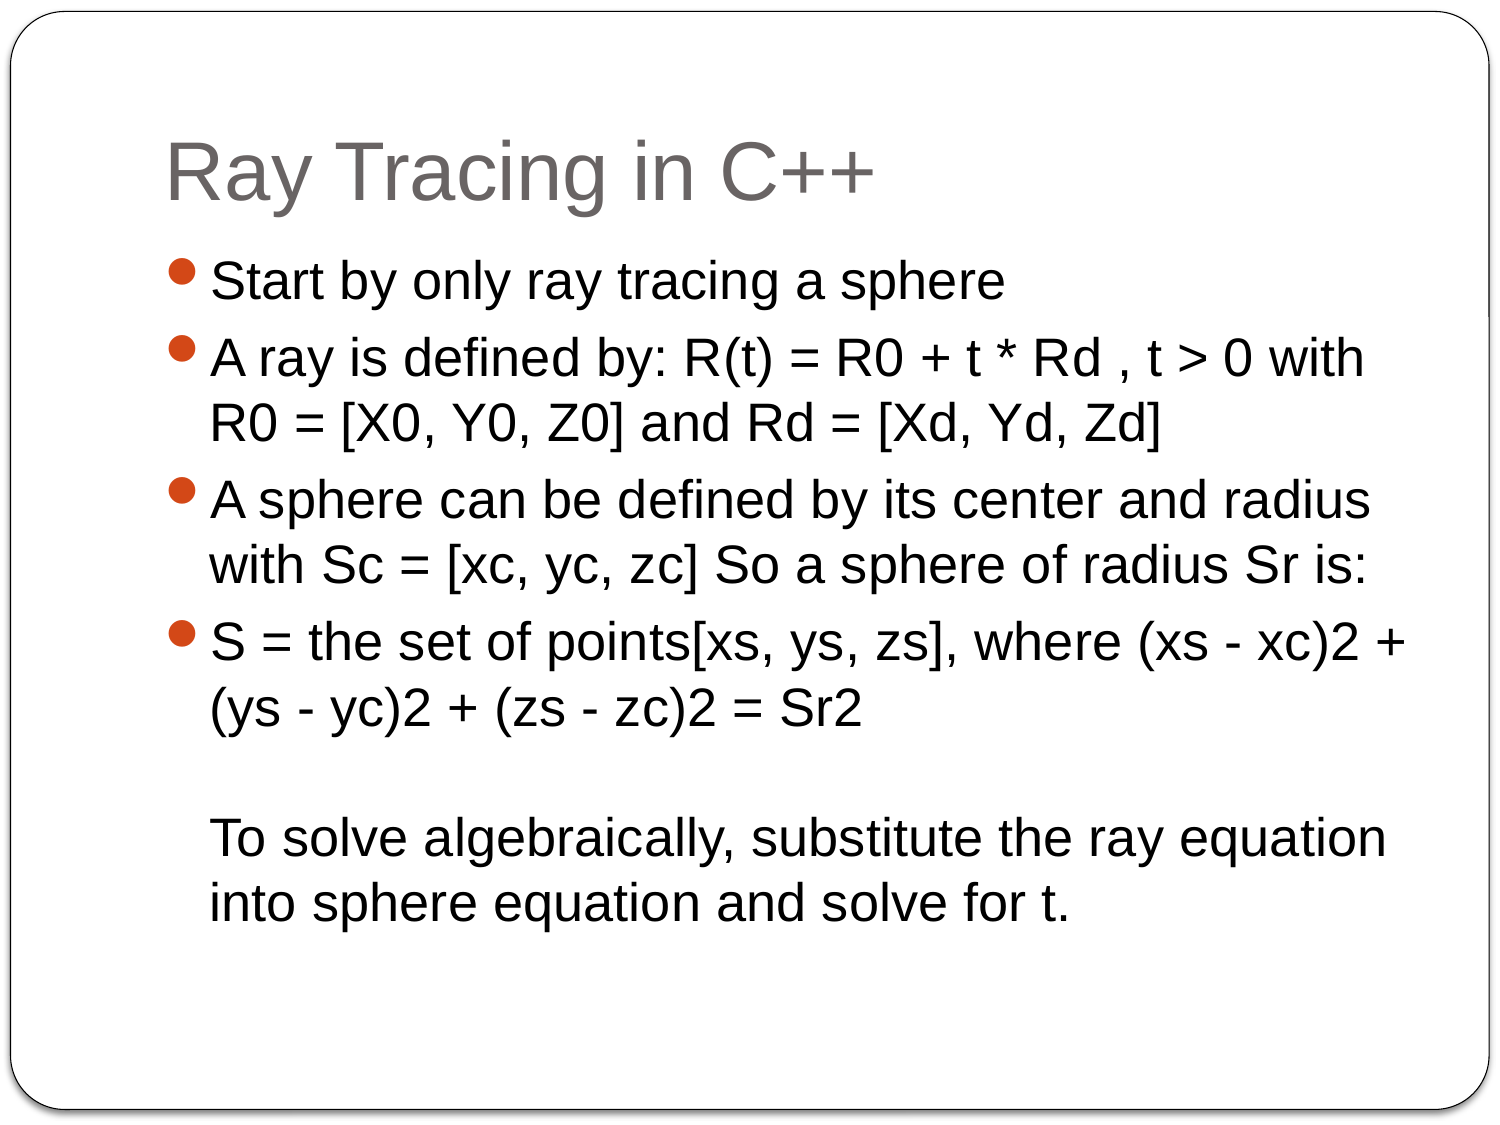

# Ray Tracing in C++
Start by only ray tracing a sphere
A ray is defined by: R(t) = R0 + t * Rd , t > 0 with R0 = [X0, Y0, Z0] and Rd = [Xd, Yd, Zd]
A sphere can be defined by its center and radius with Sc = [xc, yc, zc] So a sphere of radius Sr is:
S = the set of points[xs, ys, zs], where (xs - xc)2 + (ys - yc)2 + (zs - zc)2 = Sr2
To solve algebraically, substitute the ray equation into sphere equation and solve for t.